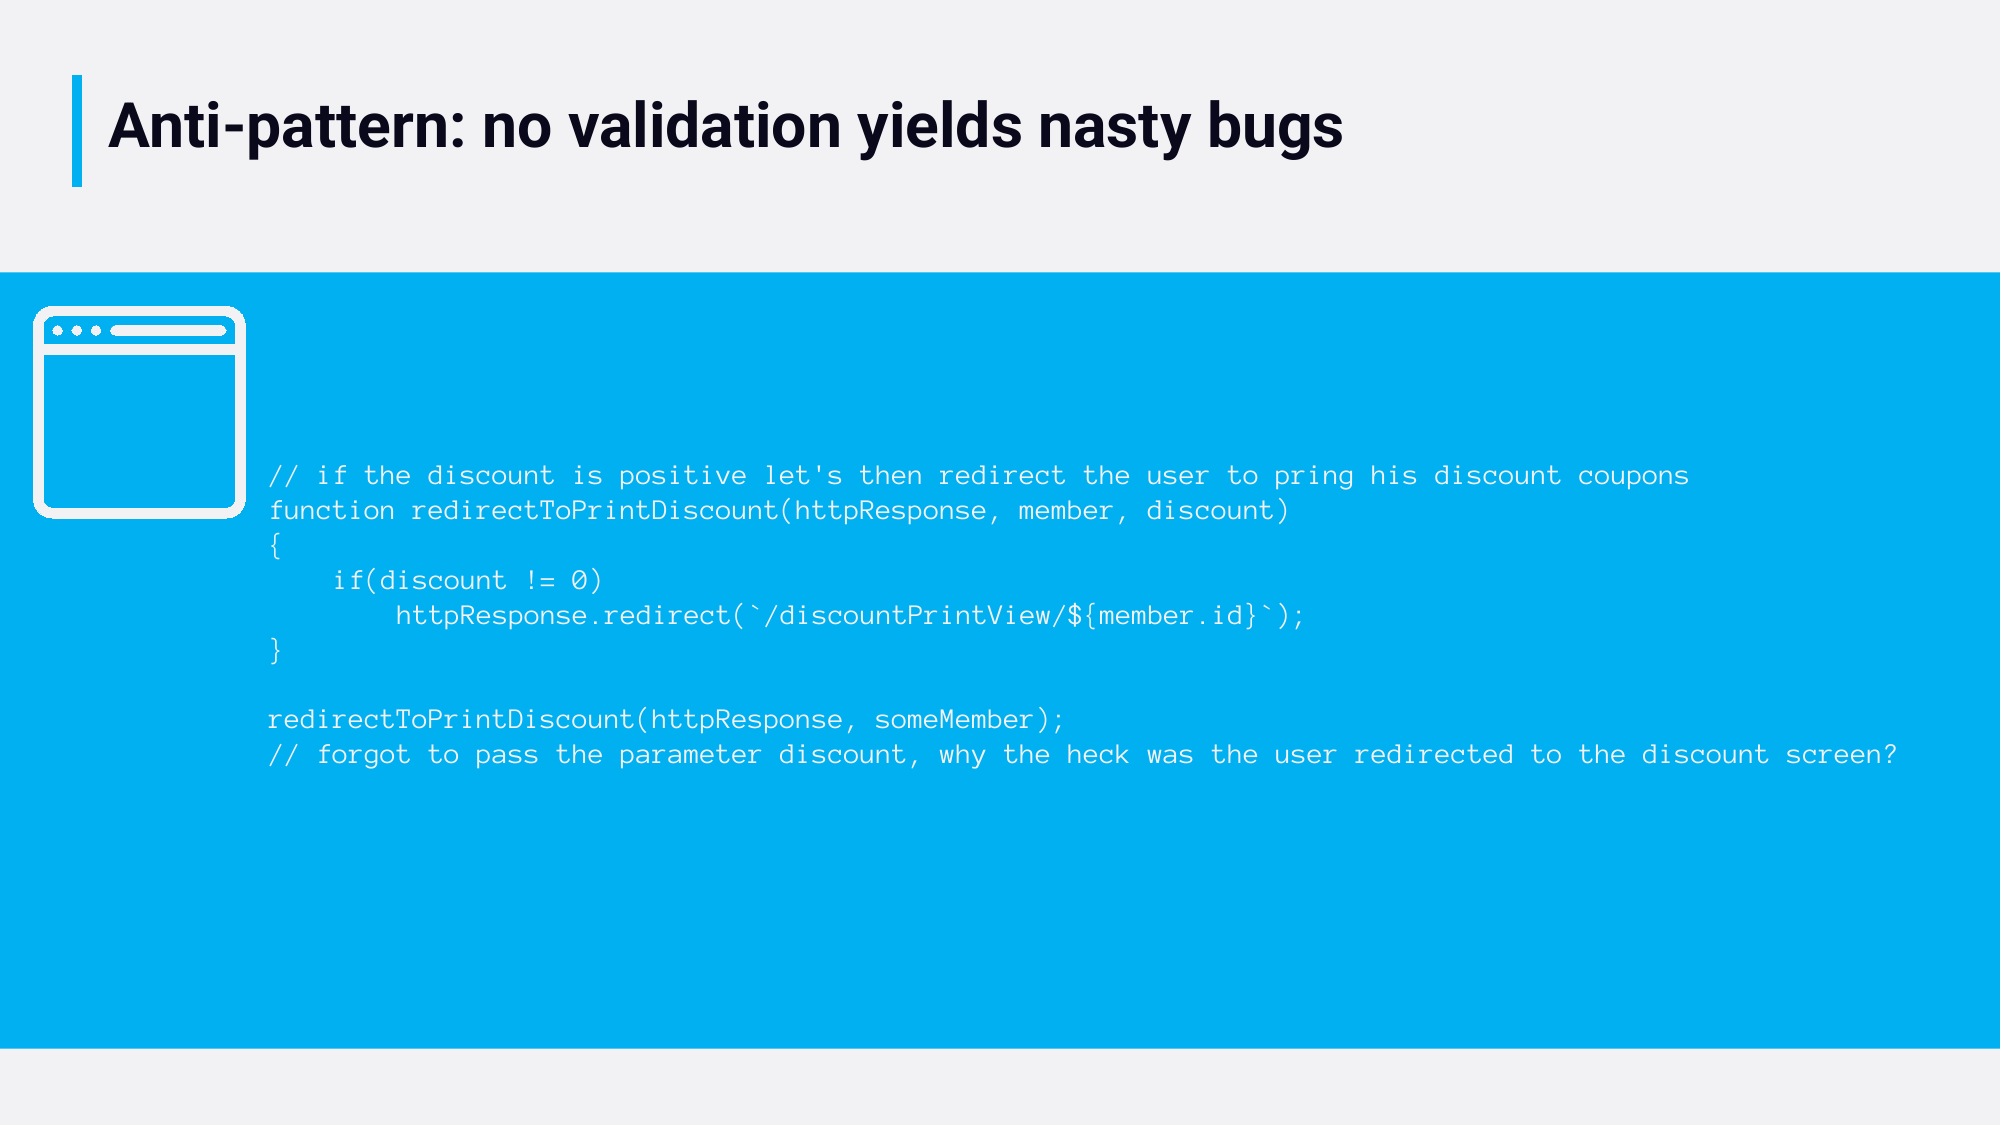

# Anti-pattern: no validation yields nasty bugs

// if the discount is positive let's then redirect the user to pring his discount coupons
function redirectToPrintDiscount(httpResponse, member, discount)
{
    if(discount != 0)
        httpResponse.redirect(`/discountPrintView/${member.id}`);
}

redirectToPrintDiscount(httpResponse, someMember);
// forgot to pass the parameter discount, why the heck was the user redirected to the discount screen?